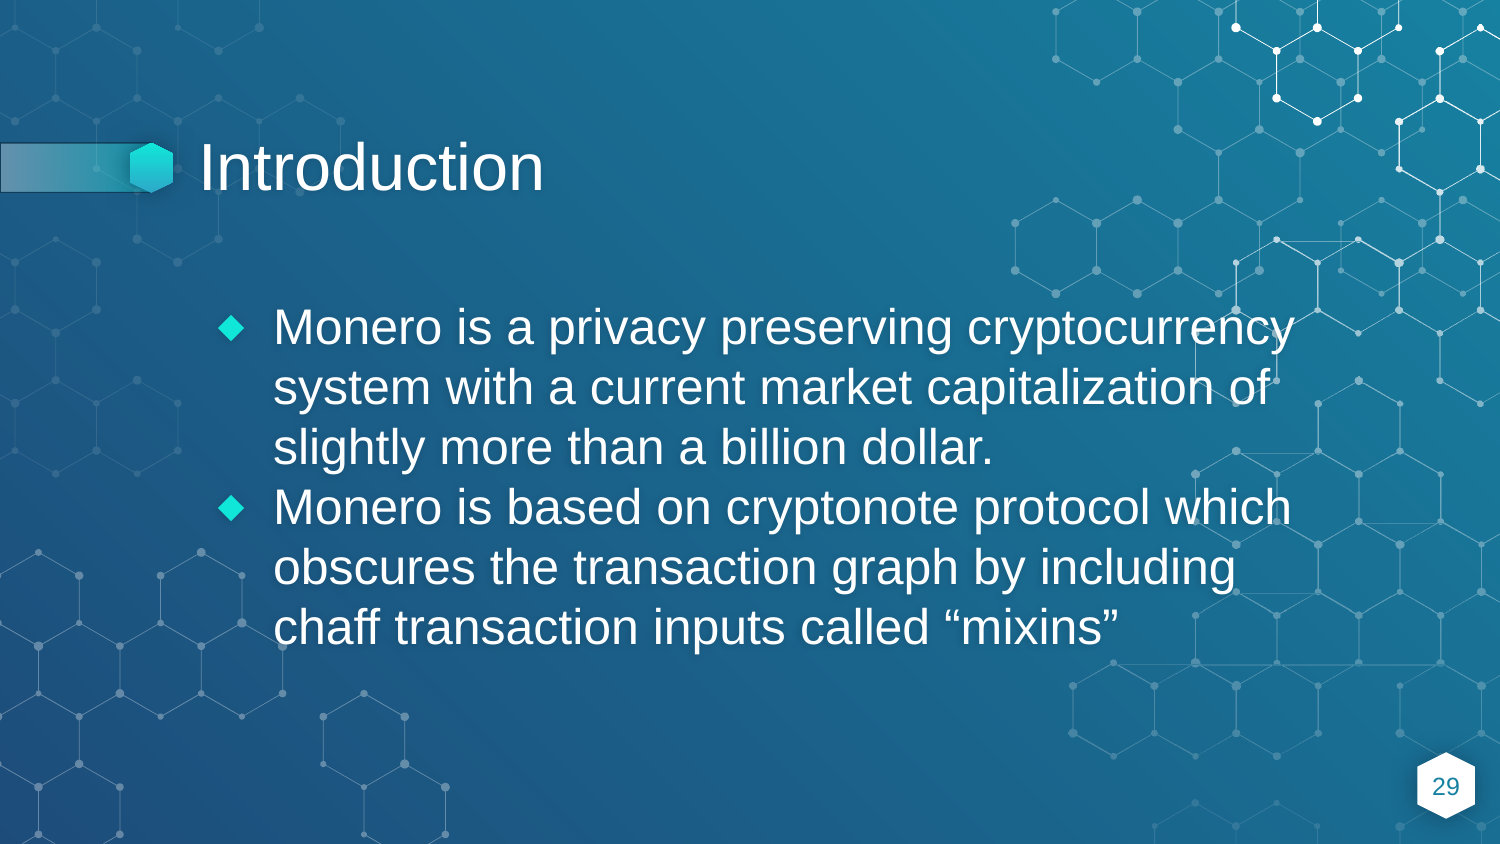

# Introduction

Monero is a privacy preserving cryptocurrency system with a current market capitalization of slightly more than a billion dollar.
Monero is based on cryptonote protocol which obscures the transaction graph by including chaff transaction inputs called “mixins”

29